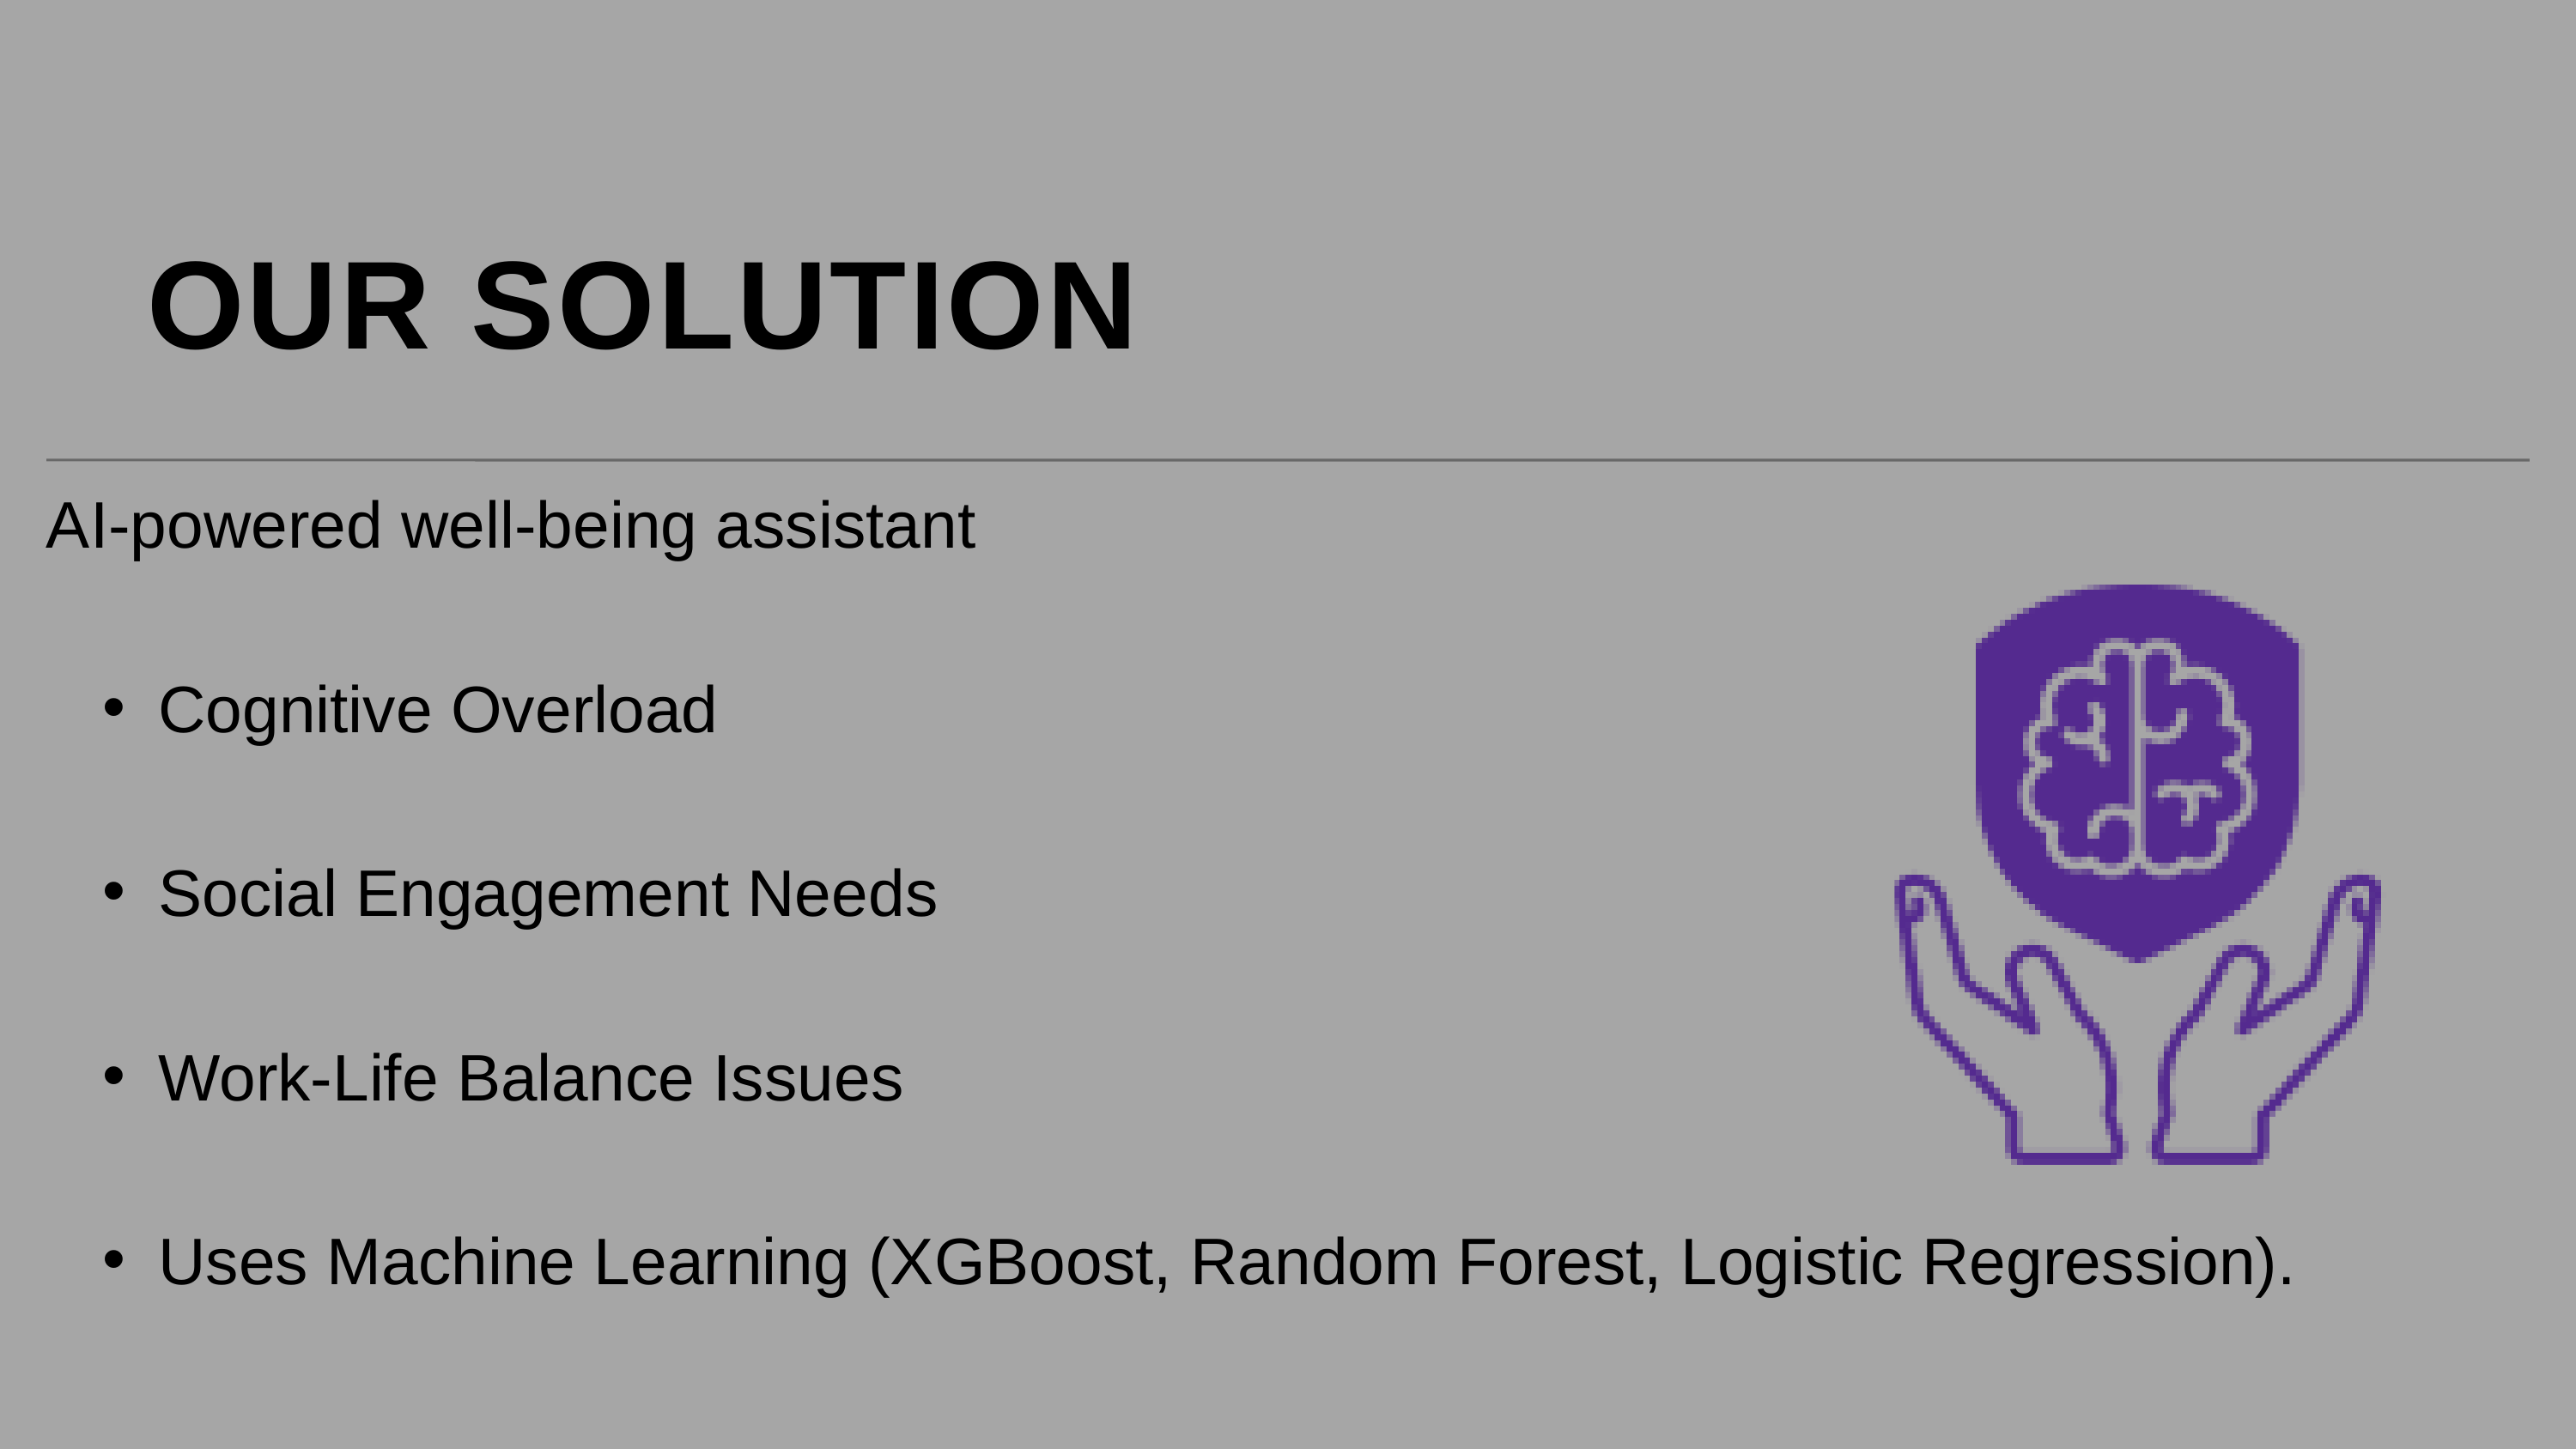

OUR SOLUTION

AI-powered well-being assistant

Cognitive Overload

Social Engagement Needs

Work-Life Balance Issues

Uses Machine Learning (XGBoost, Random Forest, Logistic Regression).